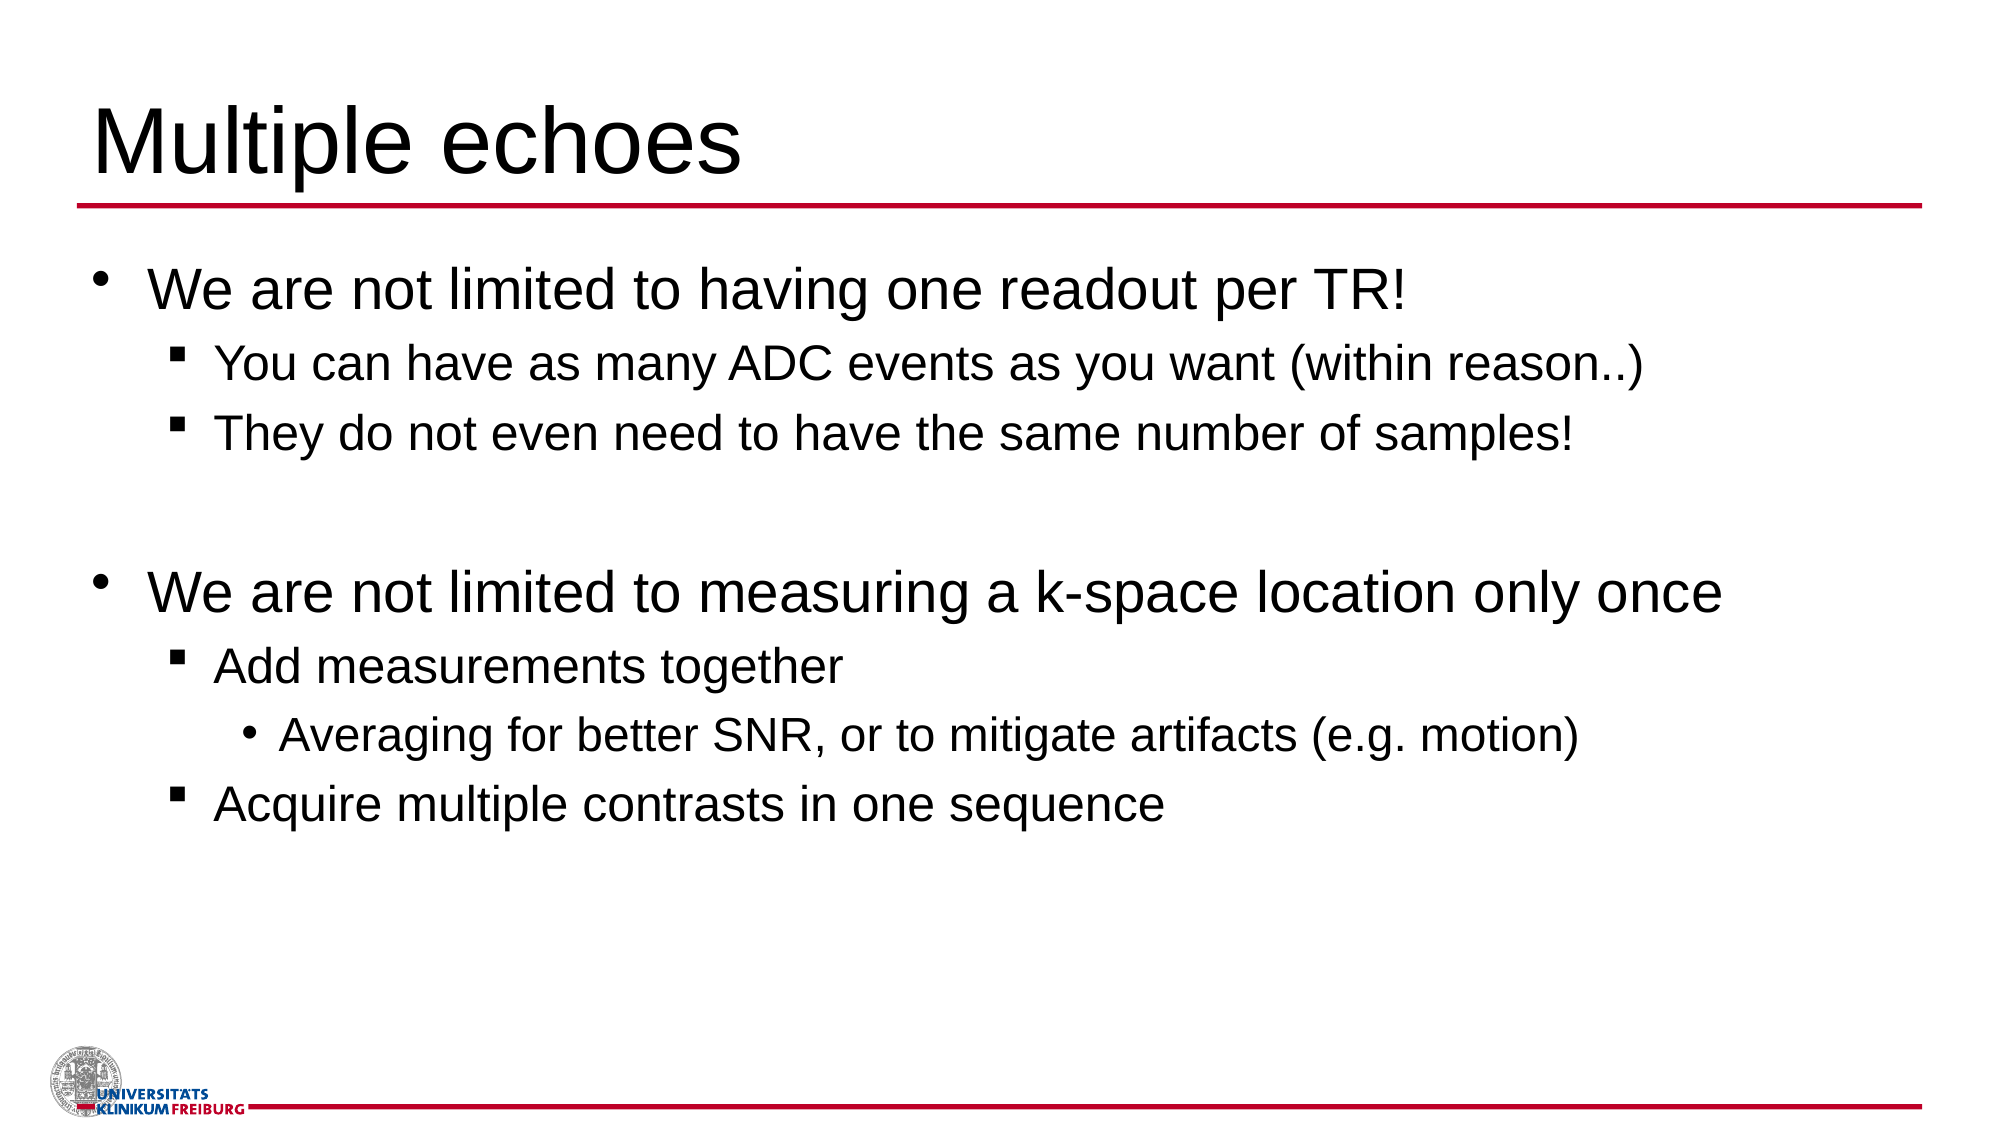

# Multiple echoes
We are not limited to having one readout per TR!
You can have as many ADC events as you want (within reason..)
They do not even need to have the same number of samples!

We are not limited to measuring a k-space location only once
Add measurements together
Averaging for better SNR, or to mitigate artifacts (e.g. motion)
Acquire multiple contrasts in one sequence